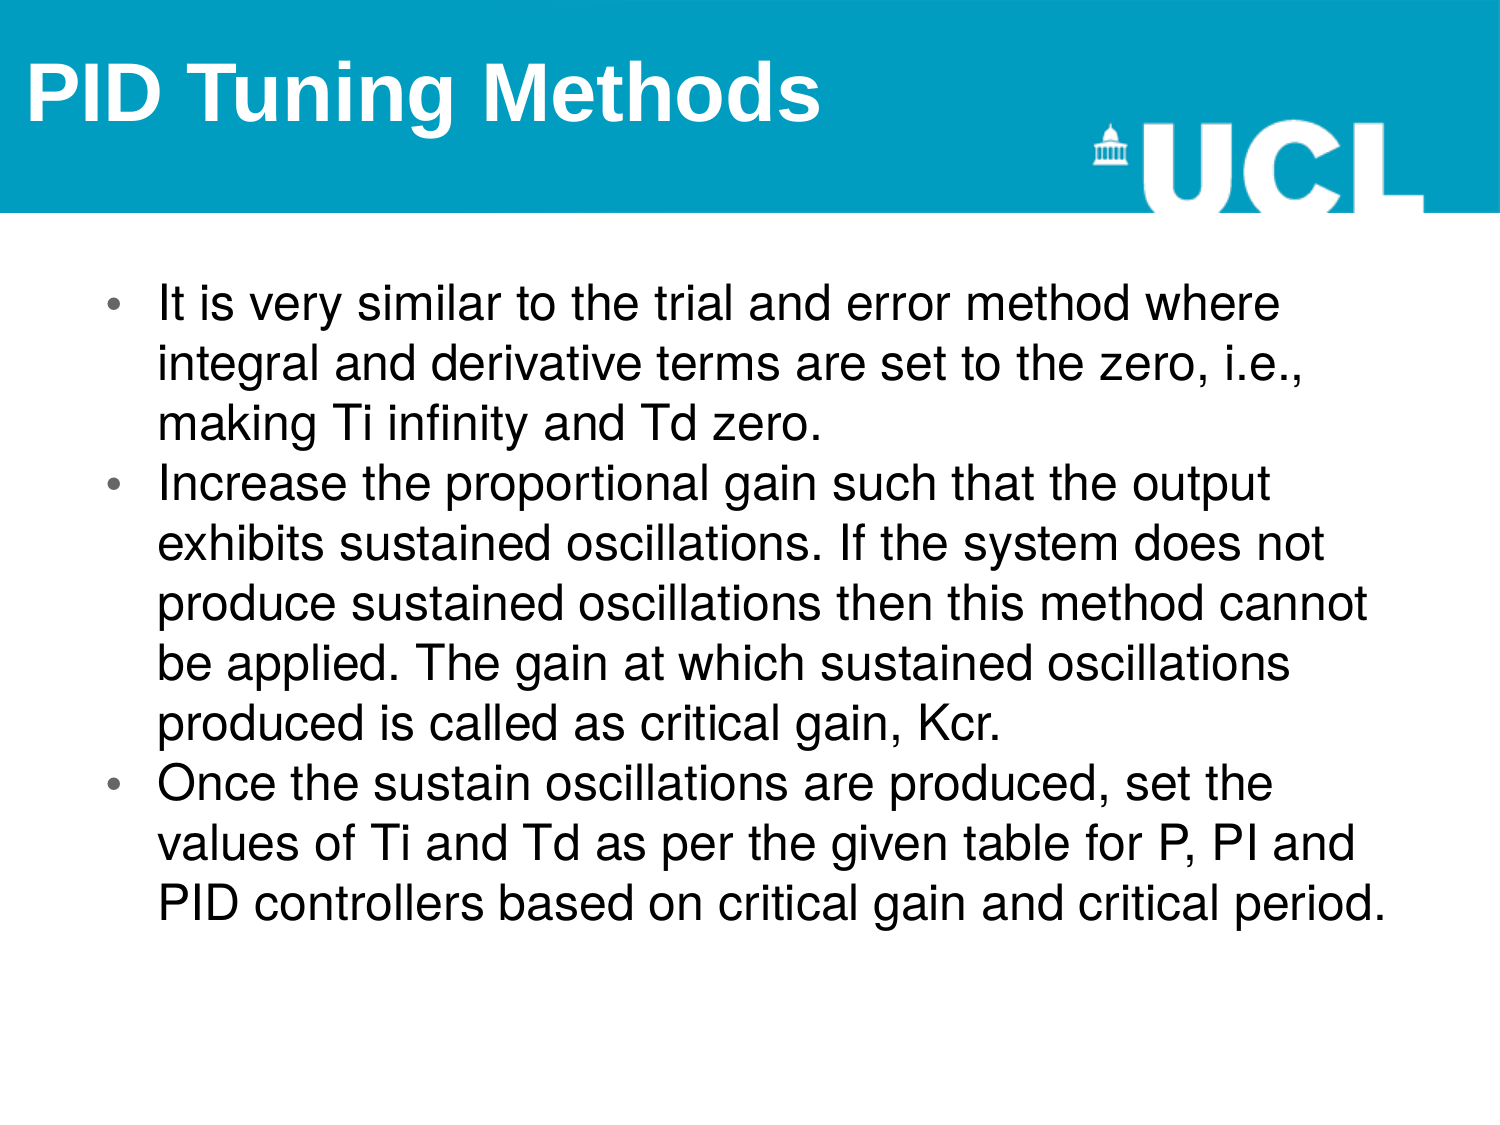

# PID Tuning Methods
It is very similar to the trial and error method where integral and derivative terms are set to the zero, i.e., making Ti infinity and Td zero.
Increase the proportional gain such that the output exhibits sustained oscillations. If the system does not produce sustained oscillations then this method cannot be applied. The gain at which sustained oscillations produced is called as critical gain, Kcr.
Once the sustain oscillations are produced, set the values of Ti and Td as per the given table for P, PI and PID controllers based on critical gain and critical period.